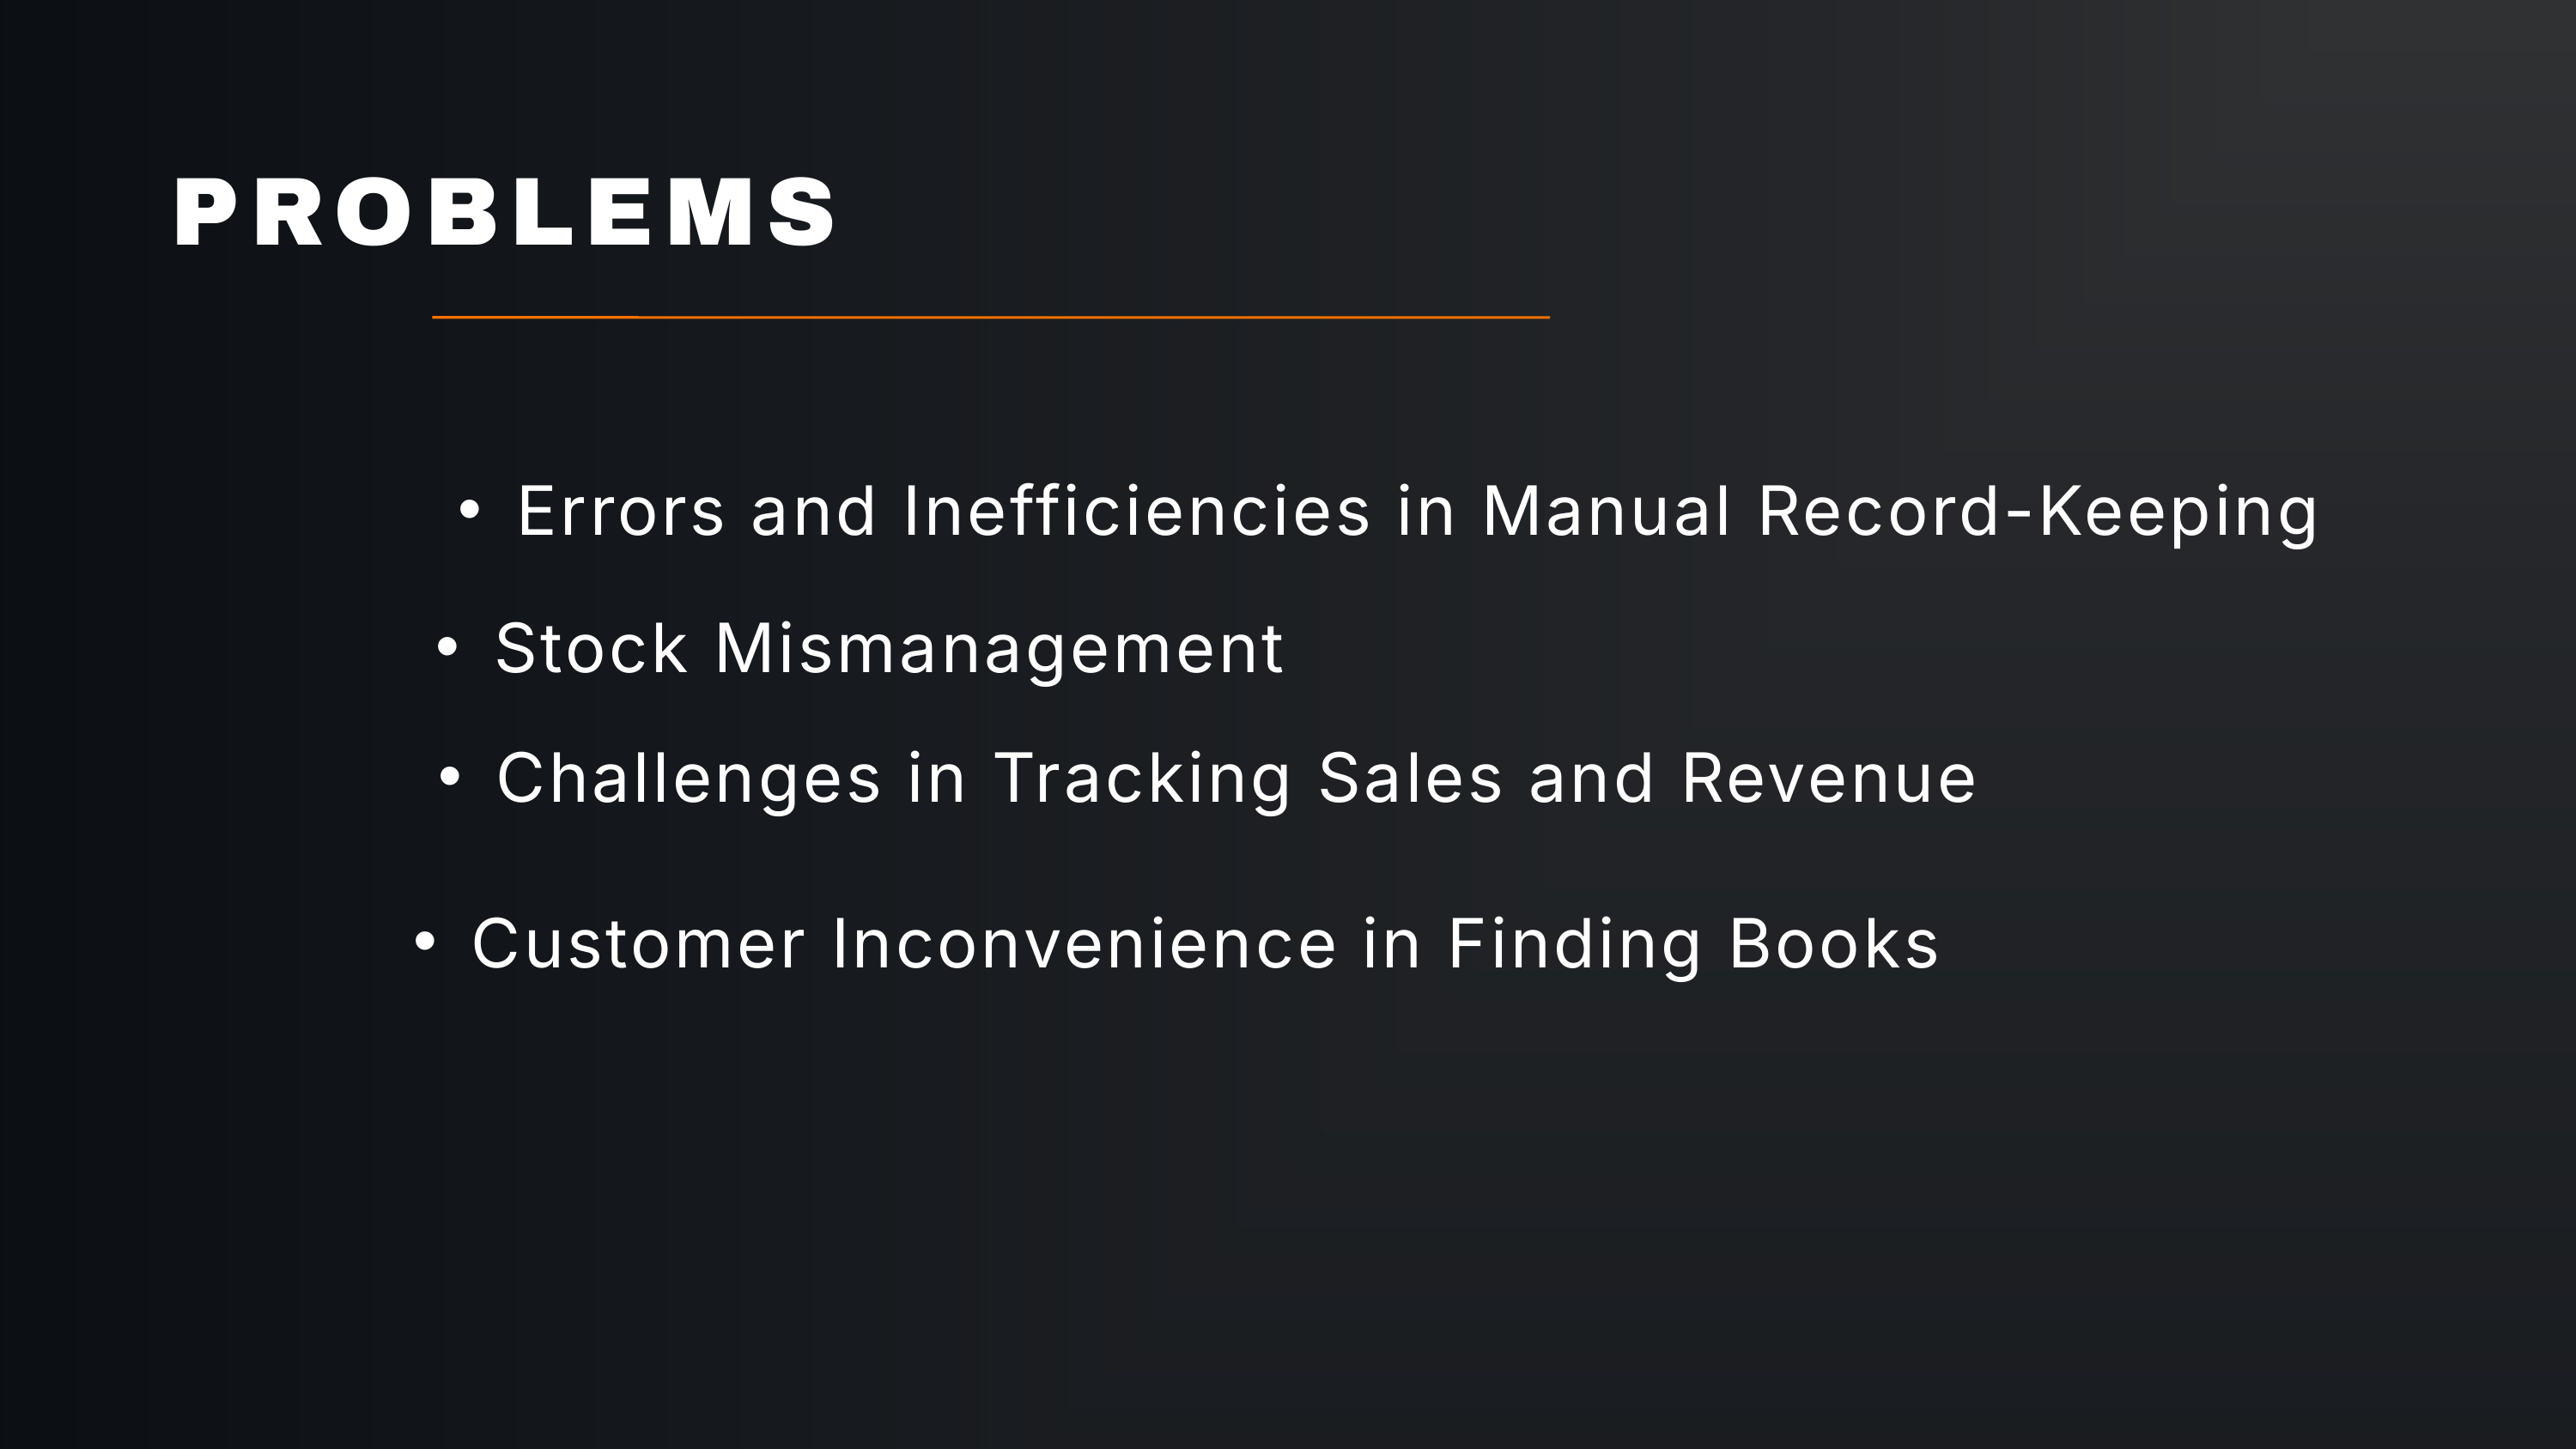

PROBLEMS

Errors and Inefficiencies in Manual Record-Keeping
Stock Mismanagement
Challenges in Tracking Sales and Revenue
Customer Inconvenience in Finding Books